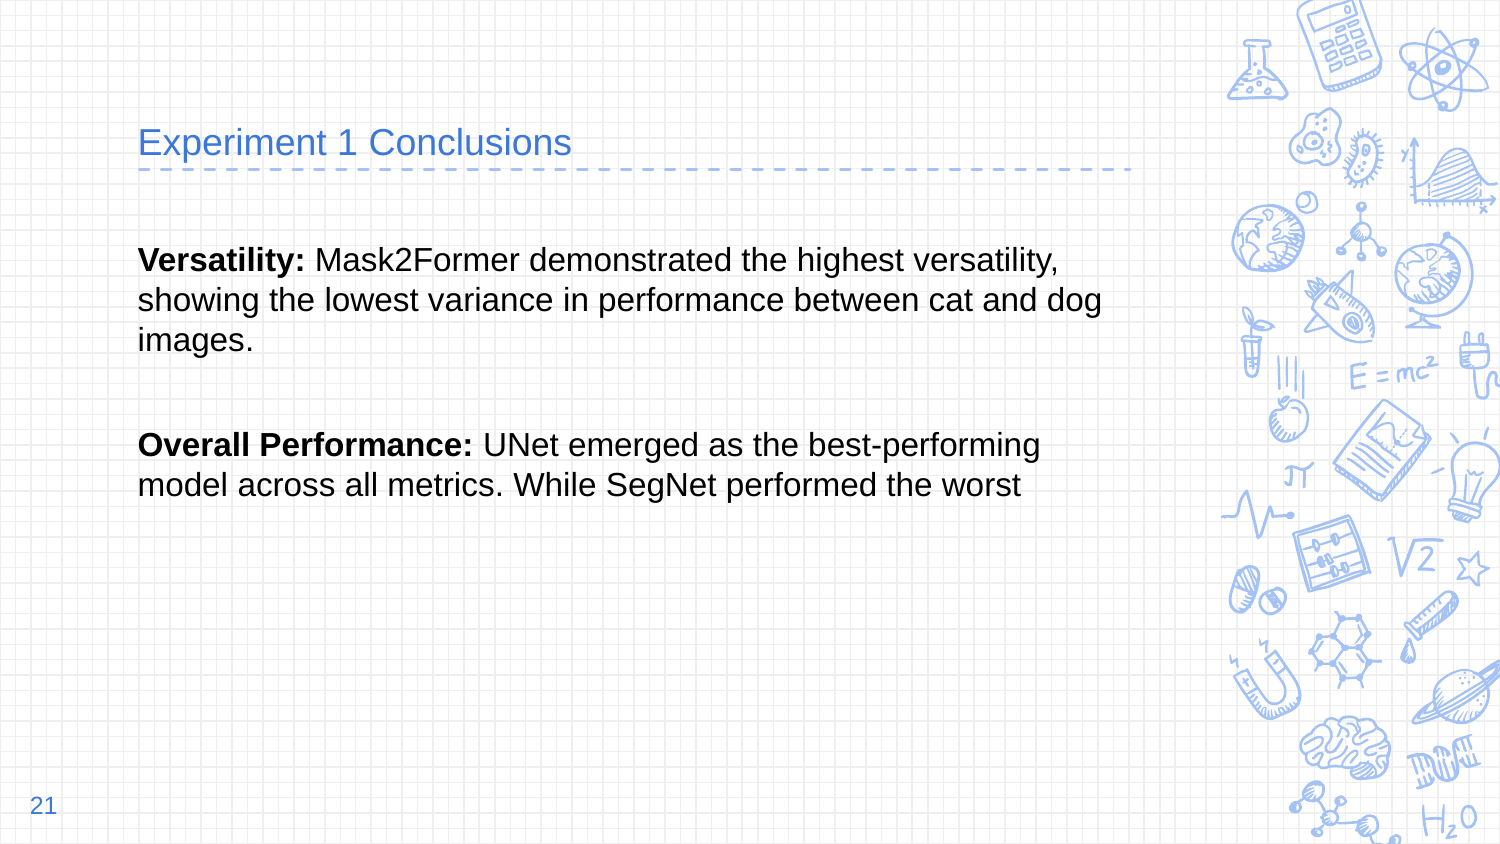

# Experiment 1 Conclusions
Versatility: Mask2Former demonstrated the highest versatility, showing the lowest variance in performance between cat and dog images.

Overall Performance: UNet emerged as the best-performing model across all metrics. While SegNet performed the worst

21